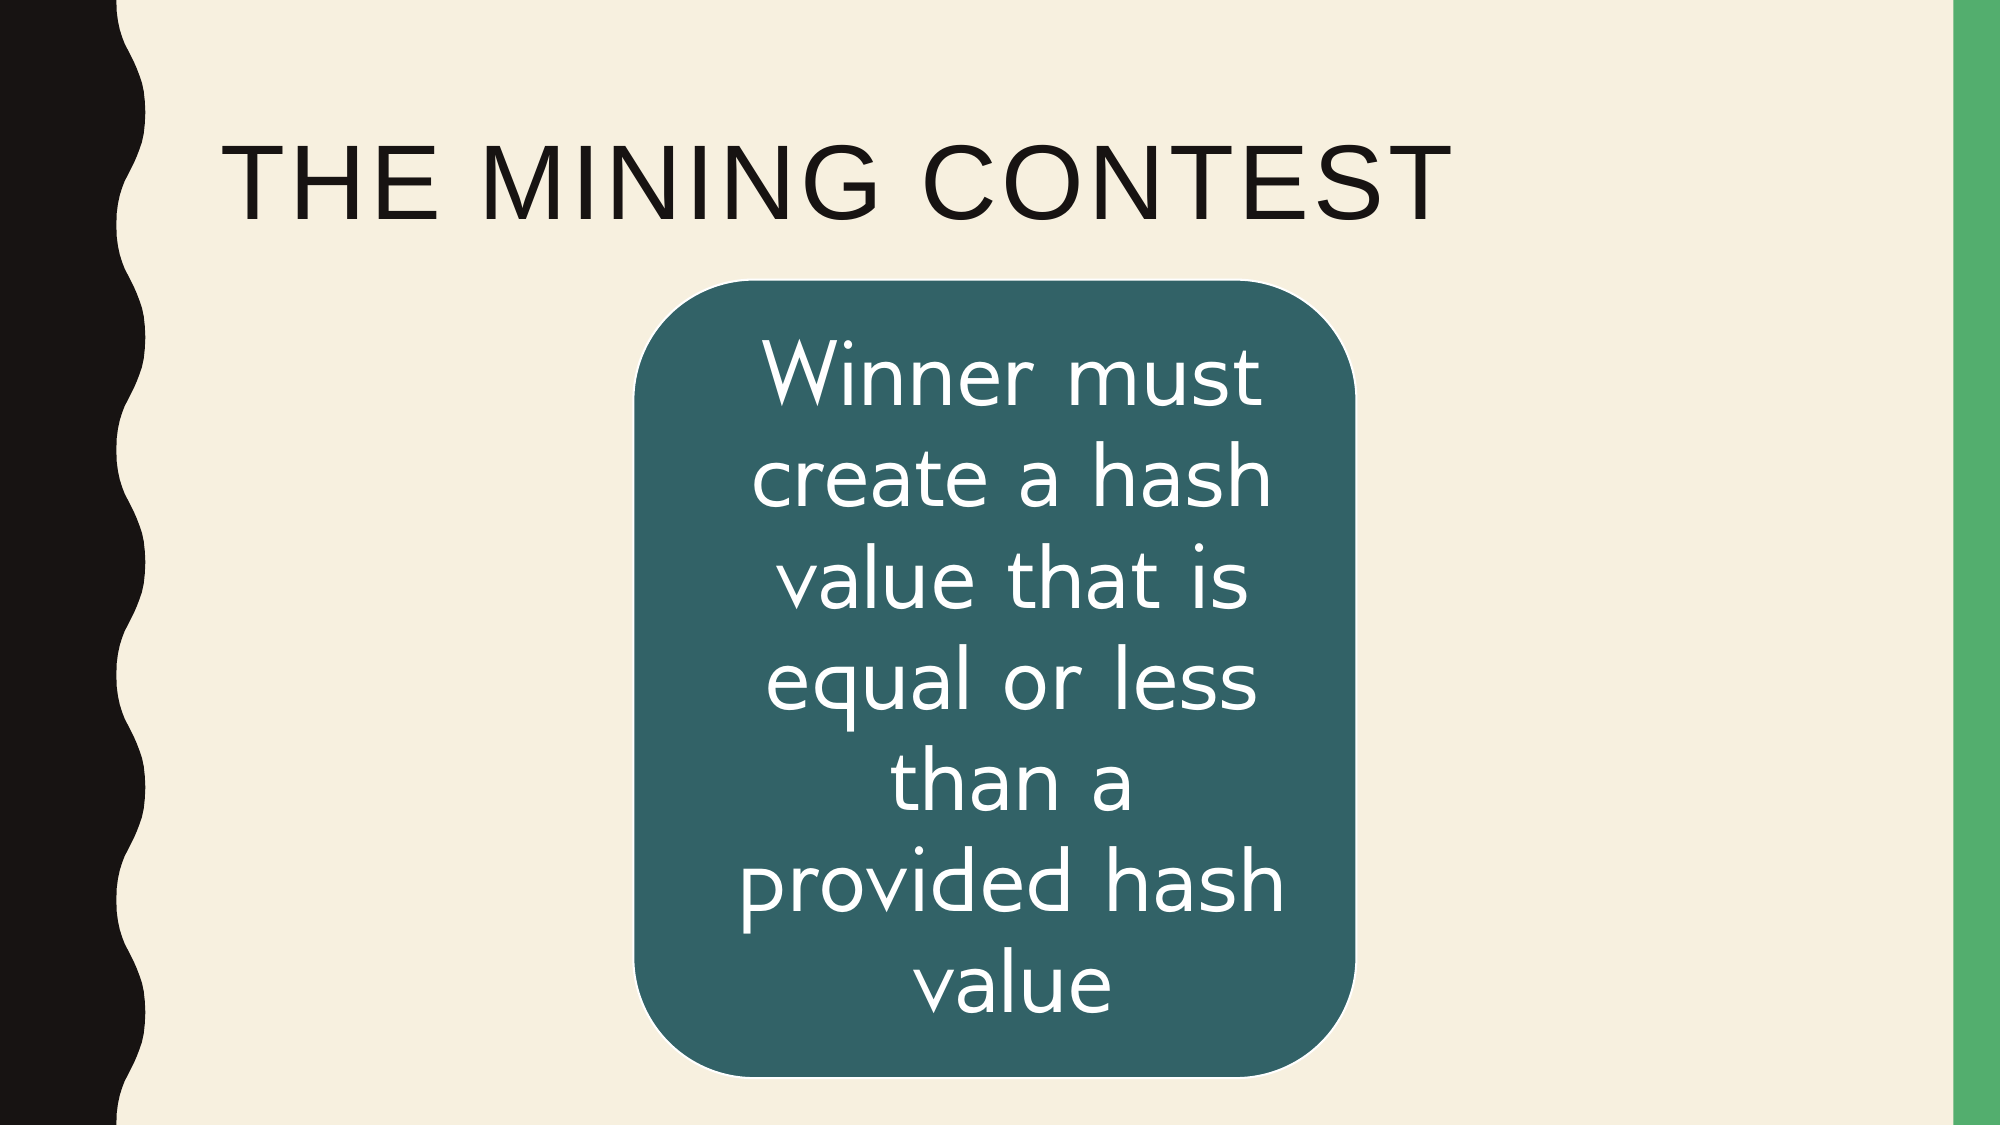

# THE MINING CONTEST
Winner must create a hash value that is equal or less than a provided hash value